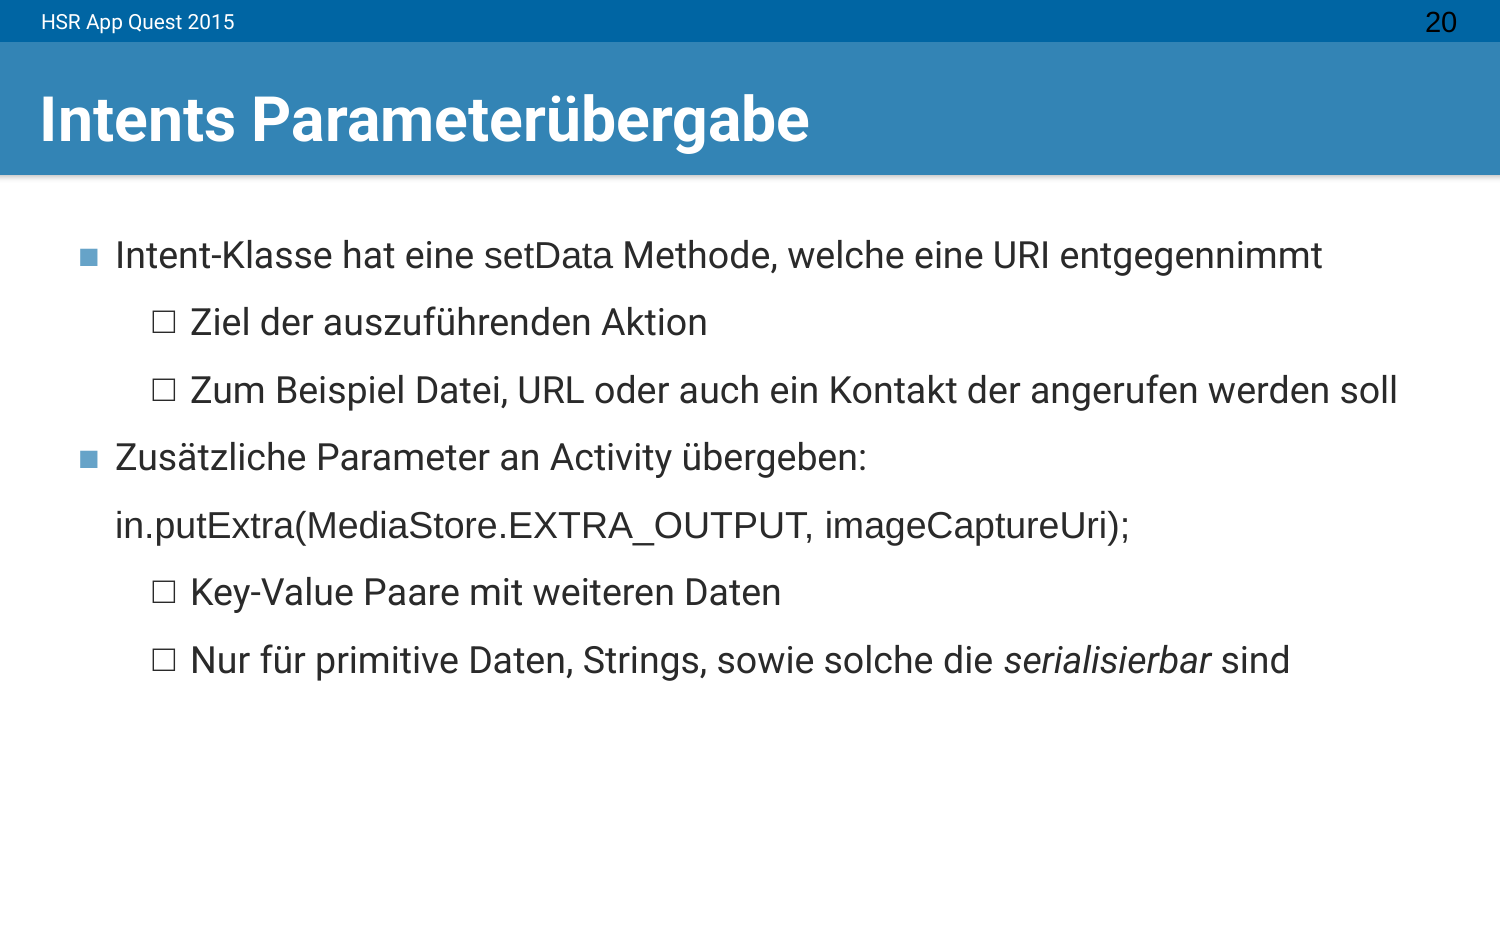

20
# Intents Parameterübergabe
Intent-Klasse hat eine setData Methode, welche eine URI entgegennimmt
Ziel der auszuführenden Aktion
Zum Beispiel Datei, URL oder auch ein Kontakt der angerufen werden soll
Zusätzliche Parameter an Activity übergeben:
in.putExtra(MediaStore.EXTRA_OUTPUT, imageCaptureUri);
Key-Value Paare mit weiteren Daten
Nur für primitive Daten, Strings, sowie solche die serialisierbar sind